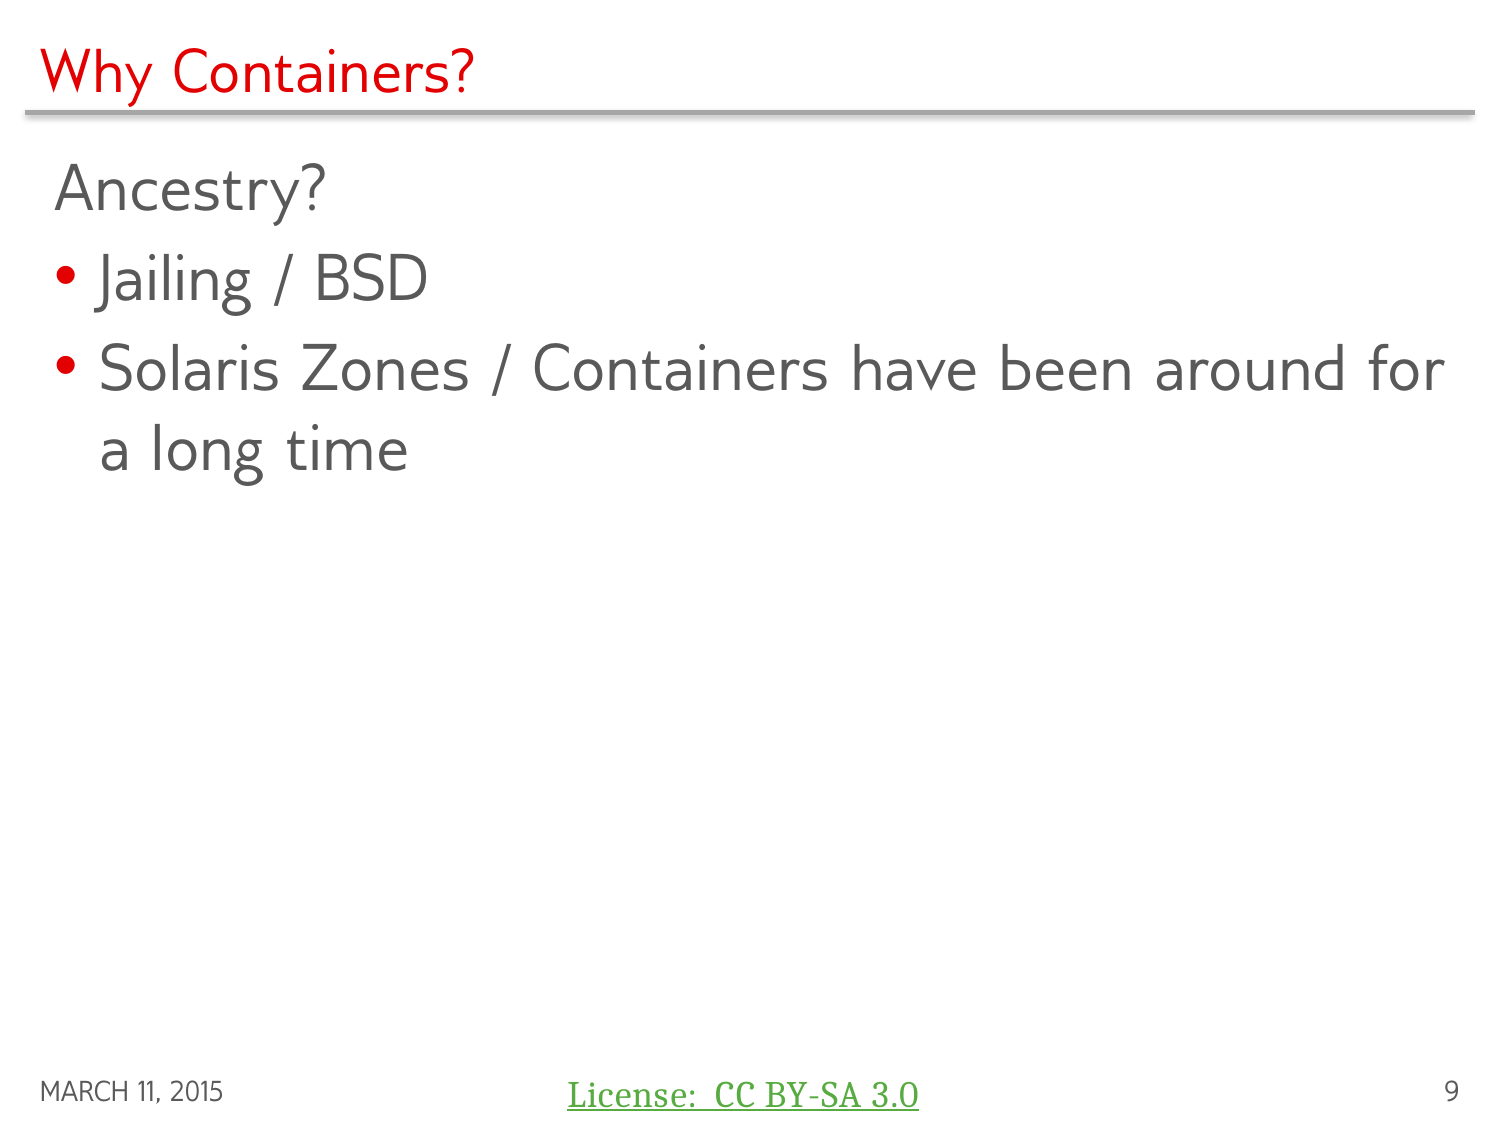

# Why Containers?
Ancestry?
Jailing / BSD
Solaris Zones / Containers have been around for a long time
March 11, 2015
9